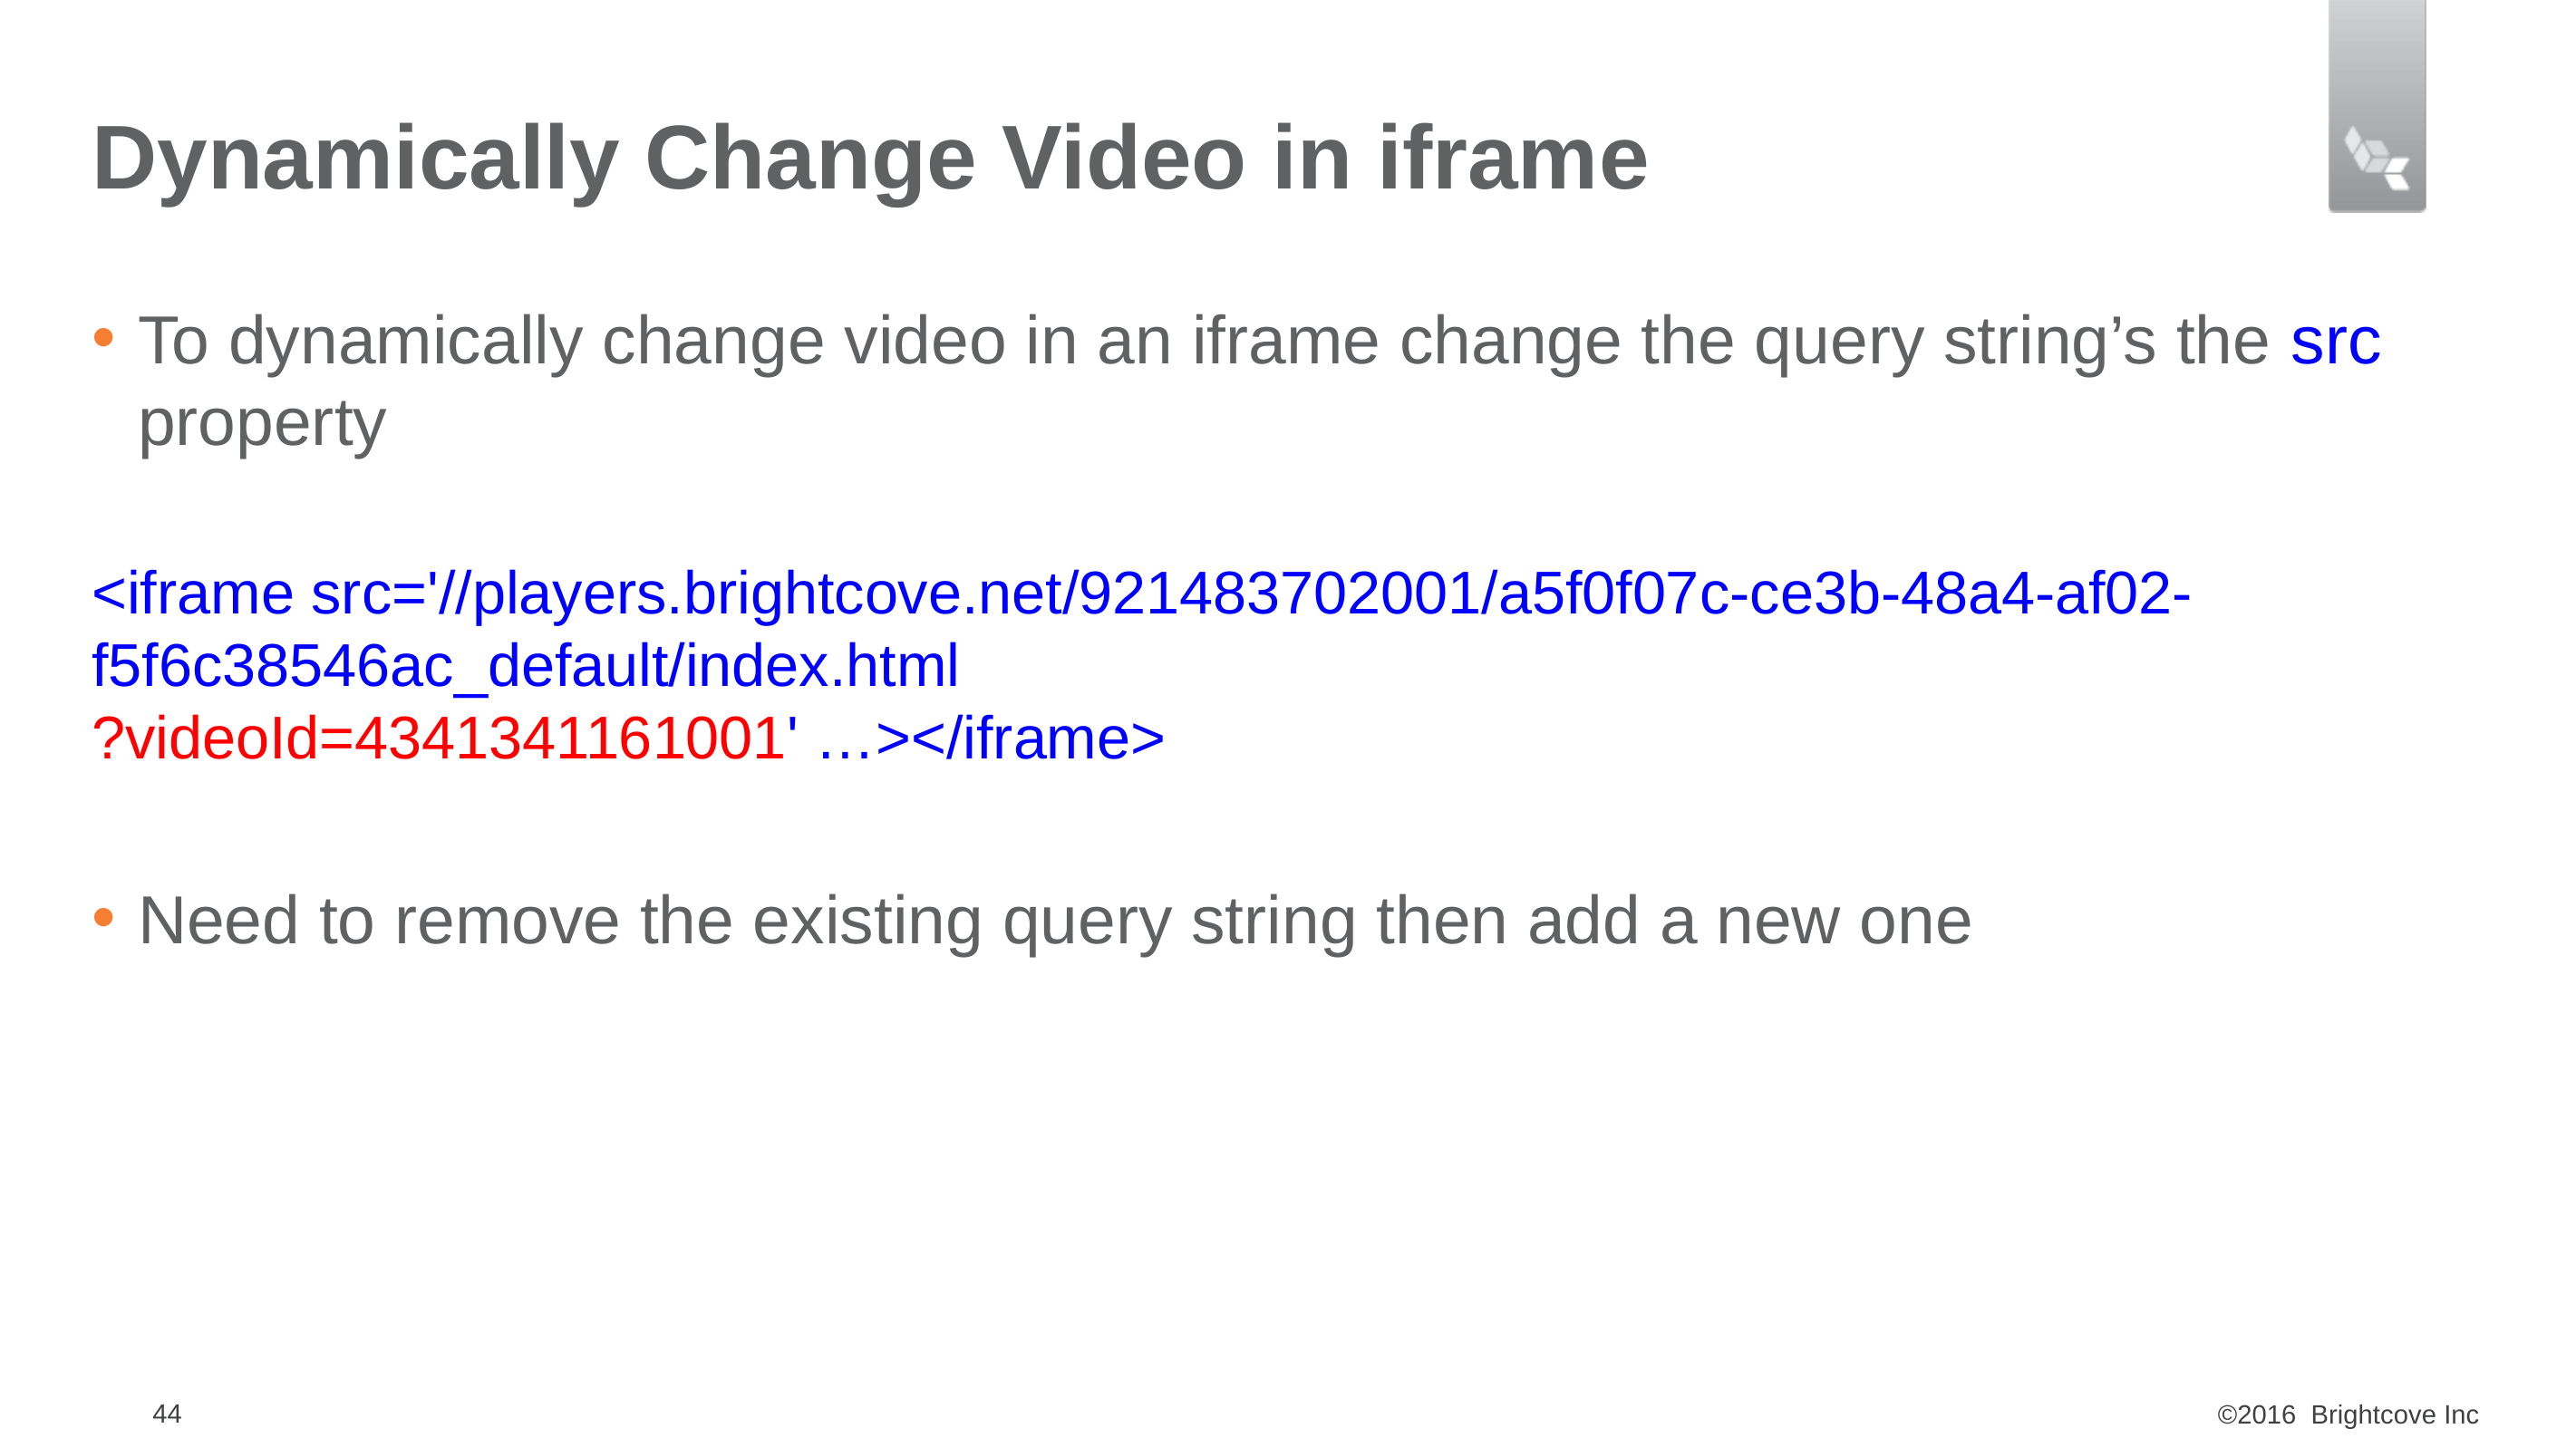

# Dynamically Change Video in iframe
To dynamically change video in an iframe change the query string’s the src property

<iframe src='//players.brightcove.net/921483702001/a5f0f07c-ce3b-48a4-af02-f5f6c38546ac_default/index.html
?videoId=4341341161001' …></iframe>

Need to remove the existing query string then add a new one
44